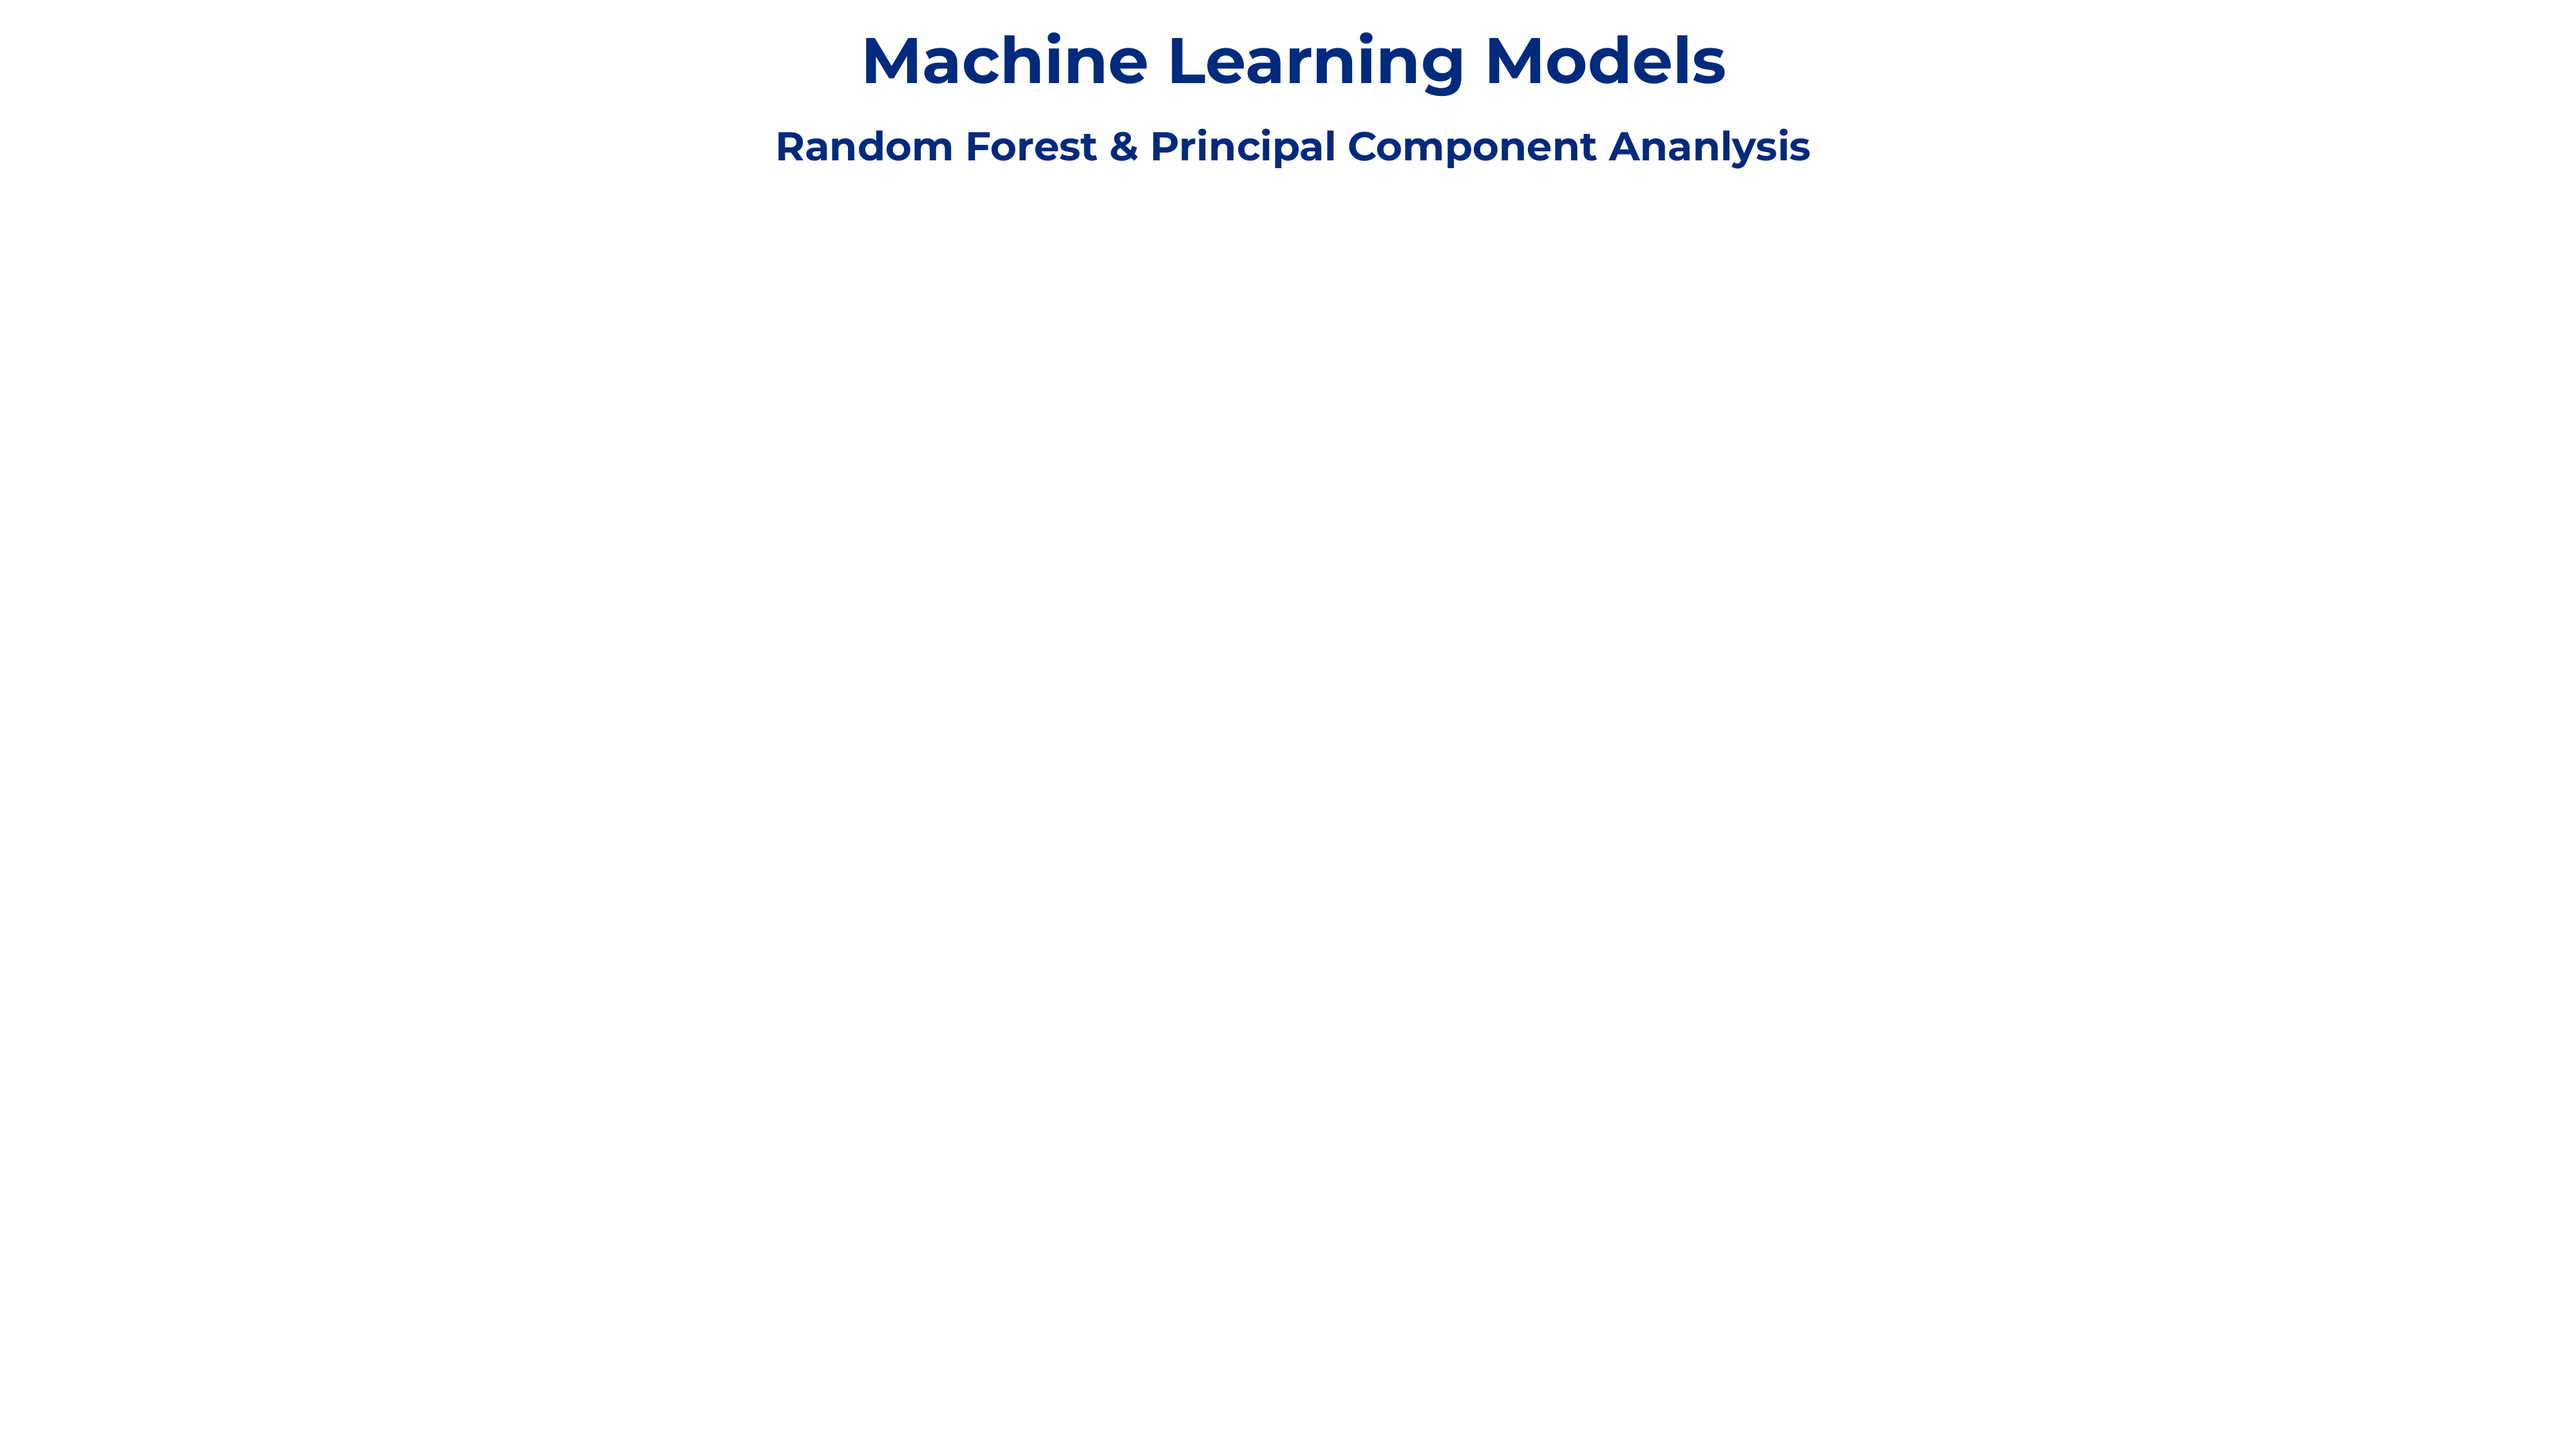

Machine Learning Models
 Random Forest & Principal Component Ananlysis
STOCK
HOLDER
Daestrunt od qui que sectur as modi cumqui inus si bea non nus exeratio. Mil exerro erferum re corro omnient quam atiat.